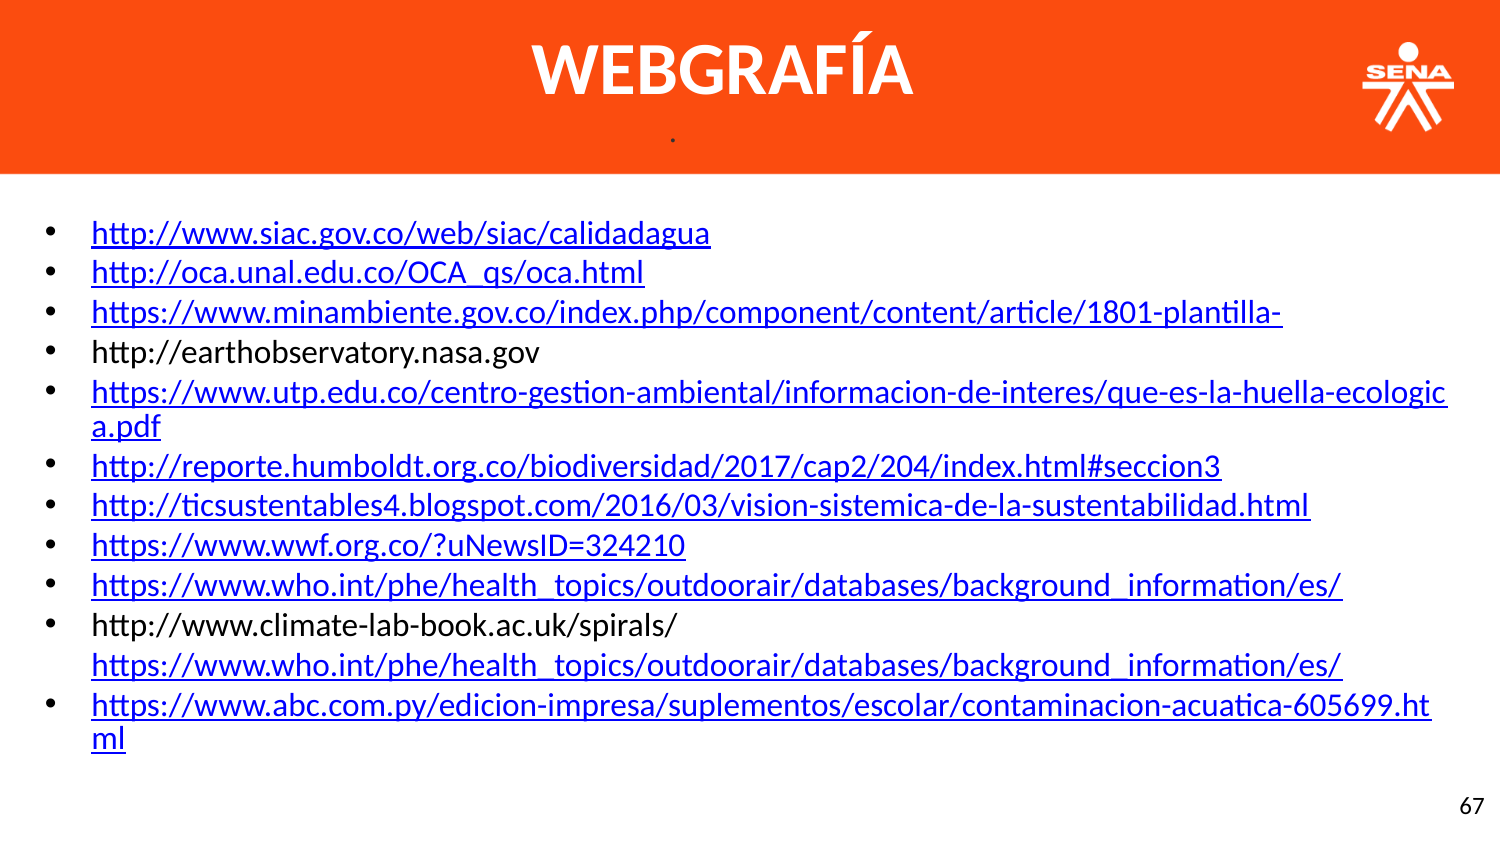

WEBGRAFÍA

.
http://www.siac.gov.co/web/siac/calidadagua
http://oca.unal.edu.co/OCA_qs/oca.html
https://www.minambiente.gov.co/index.php/component/content/article/1801-plantilla-
http://earthobservatory.nasa.gov
https://www.utp.edu.co/centro-gestion-ambiental/informacion-de-interes/que-es-la-huella-ecologica.pdf
http://reporte.humboldt.org.co/biodiversidad/2017/cap2/204/index.html#seccion3
http://ticsustentables4.blogspot.com/2016/03/vision-sistemica-de-la-sustentabilidad.html
https://www.wwf.org.co/?uNewsID=324210
https://www.who.int/phe/health_topics/outdoorair/databases/background_information/es/
http://www.climate-lab-book.ac.uk/spirals/
https://www.who.int/phe/health_topics/outdoorair/databases/background_information/es/
https://www.abc.com.py/edicion-impresa/suplementos/escolar/contaminacion-acuatica-605699.html
67